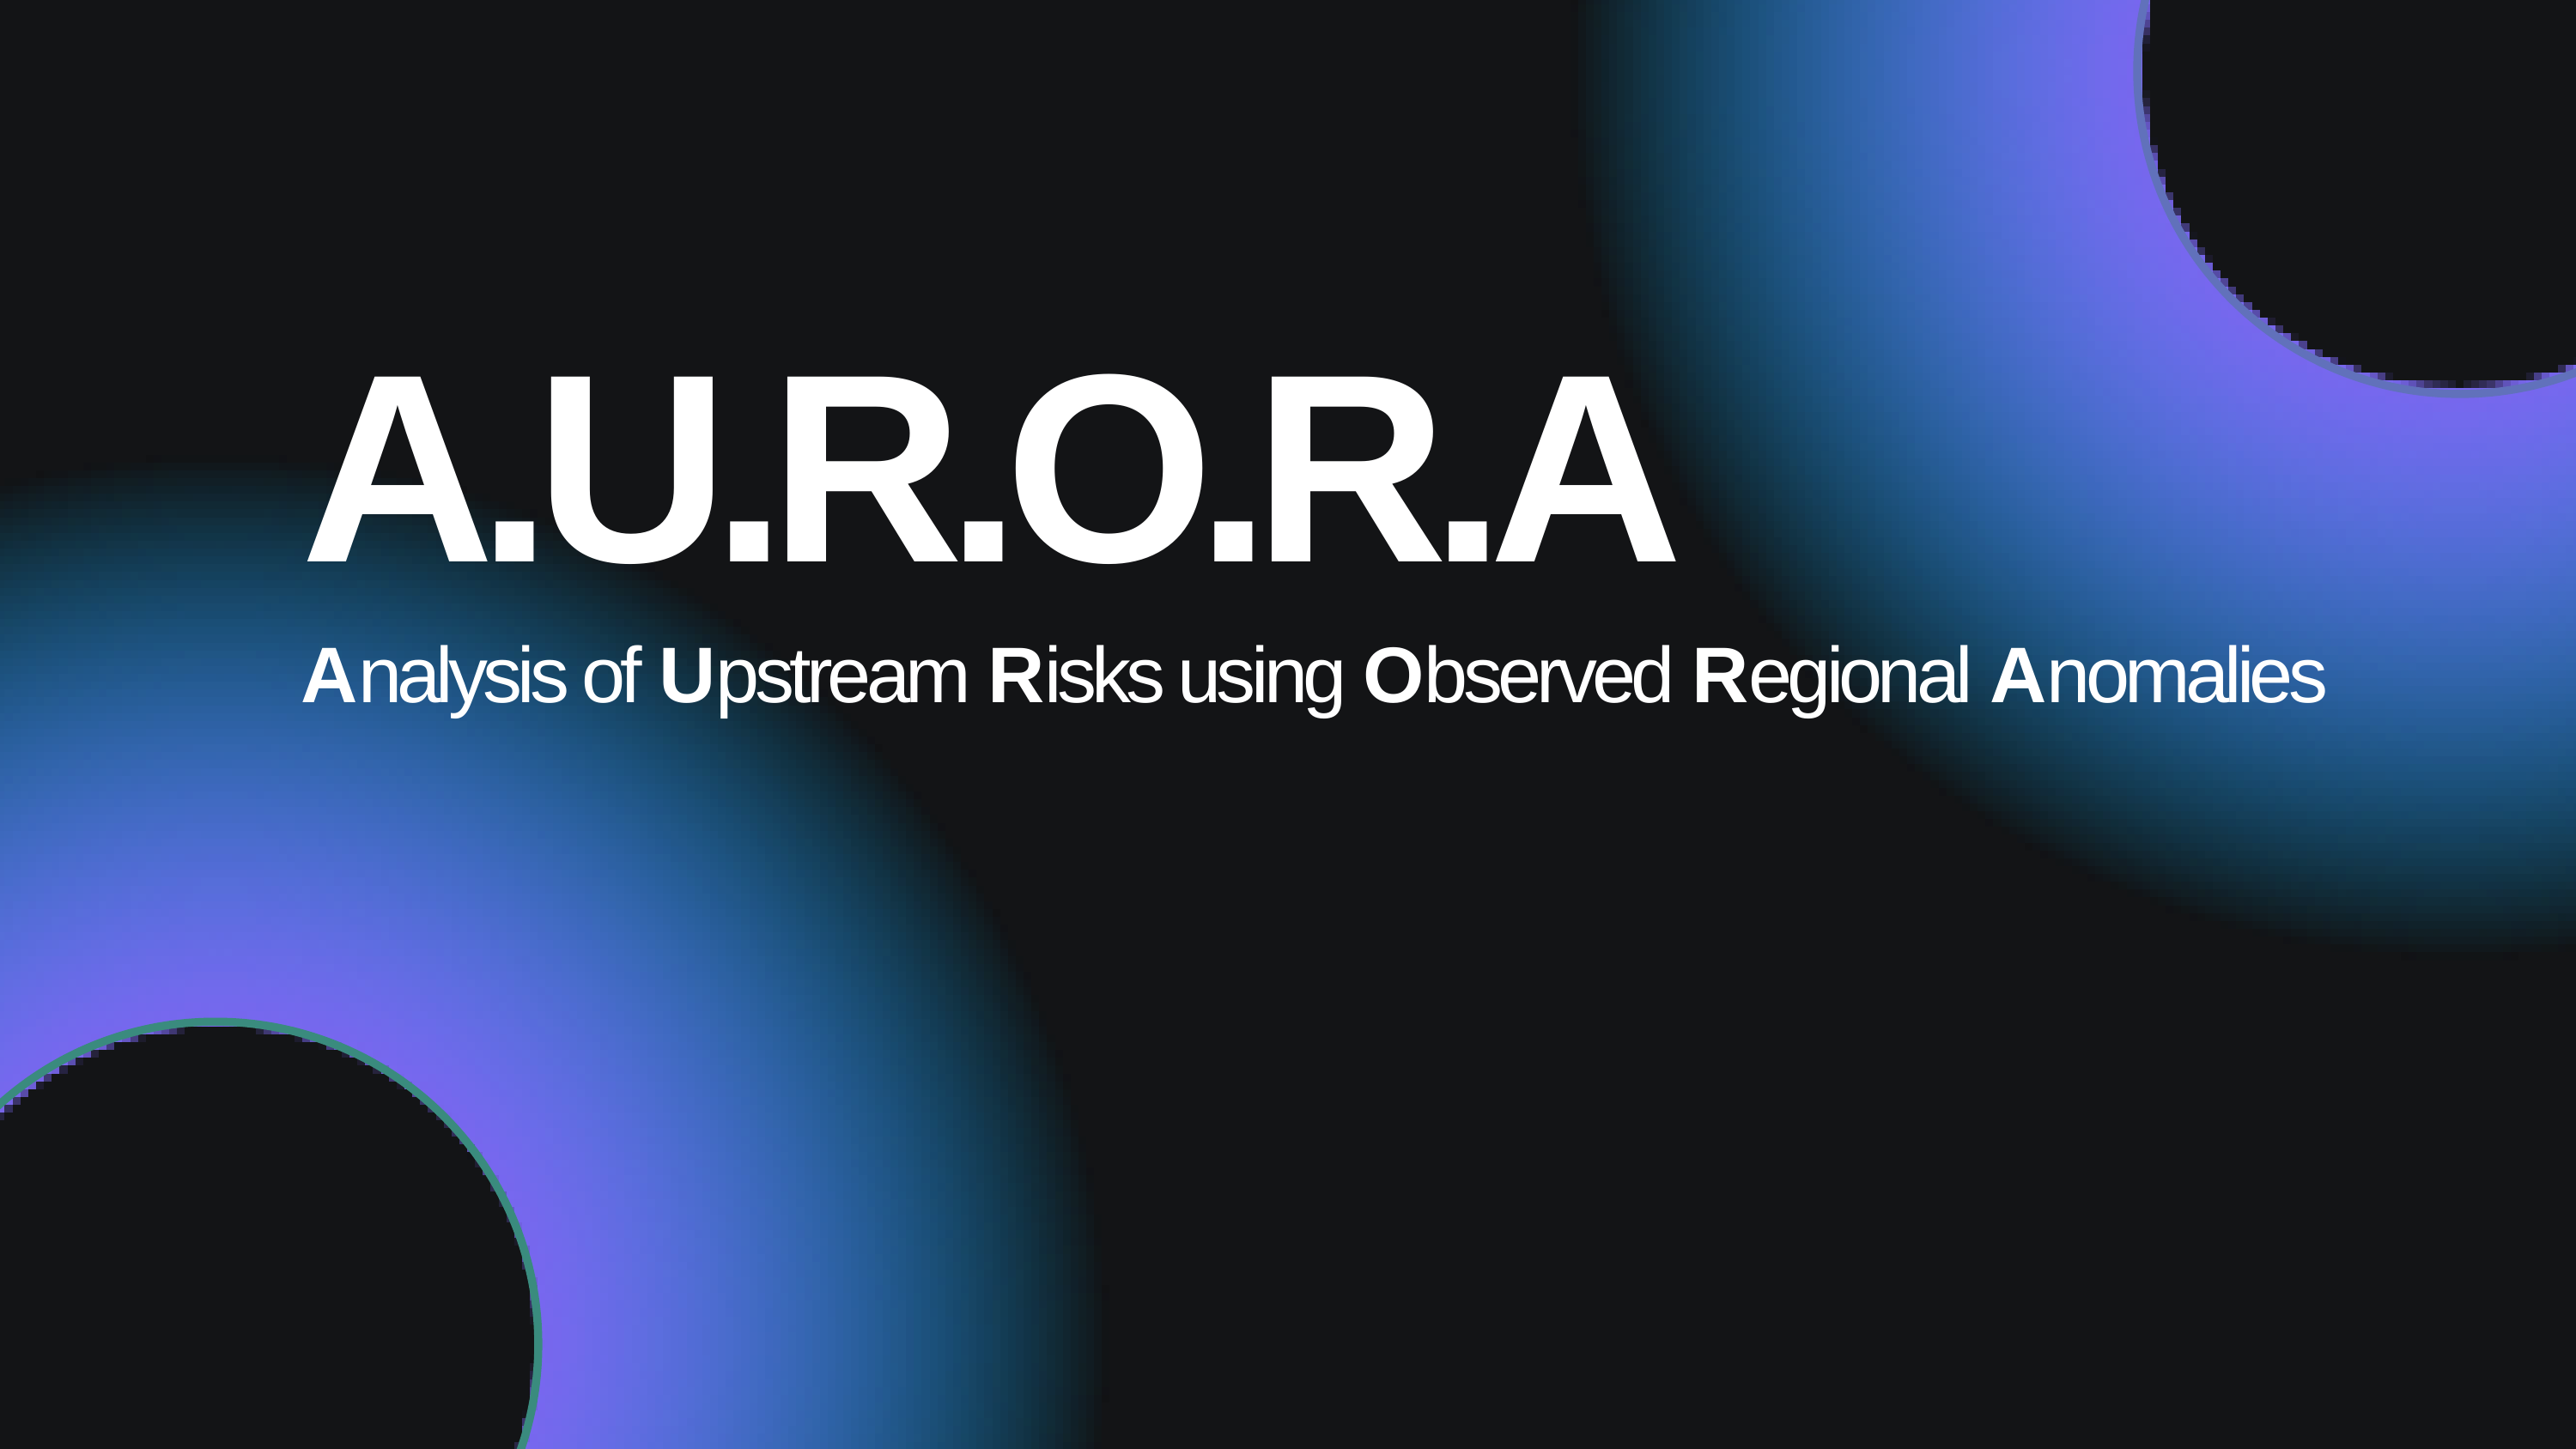

A.U.R.O.R.A

Analysis of Upstream Risks using Observed Regional Anomalies